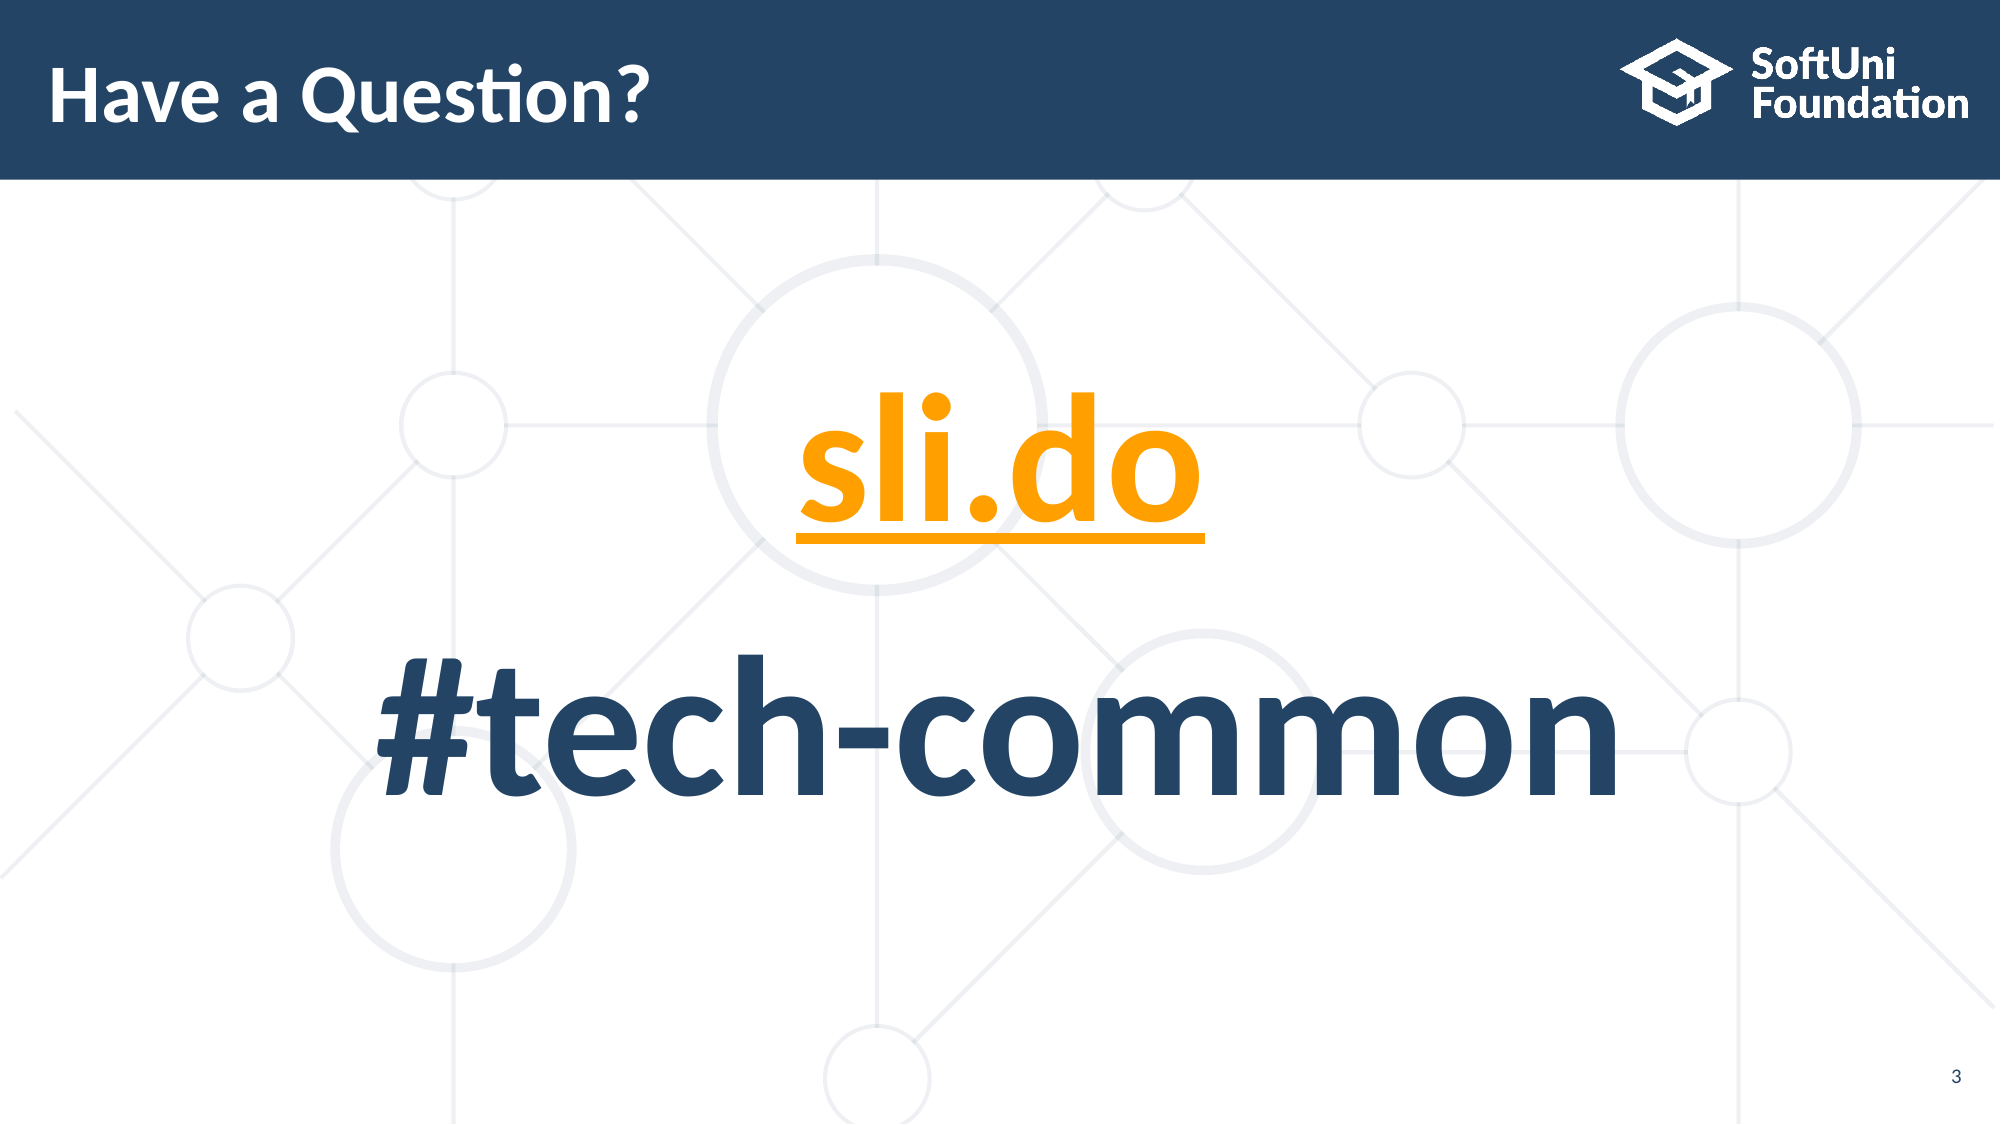

# Have a Question?

sli.do
#tech-common
3